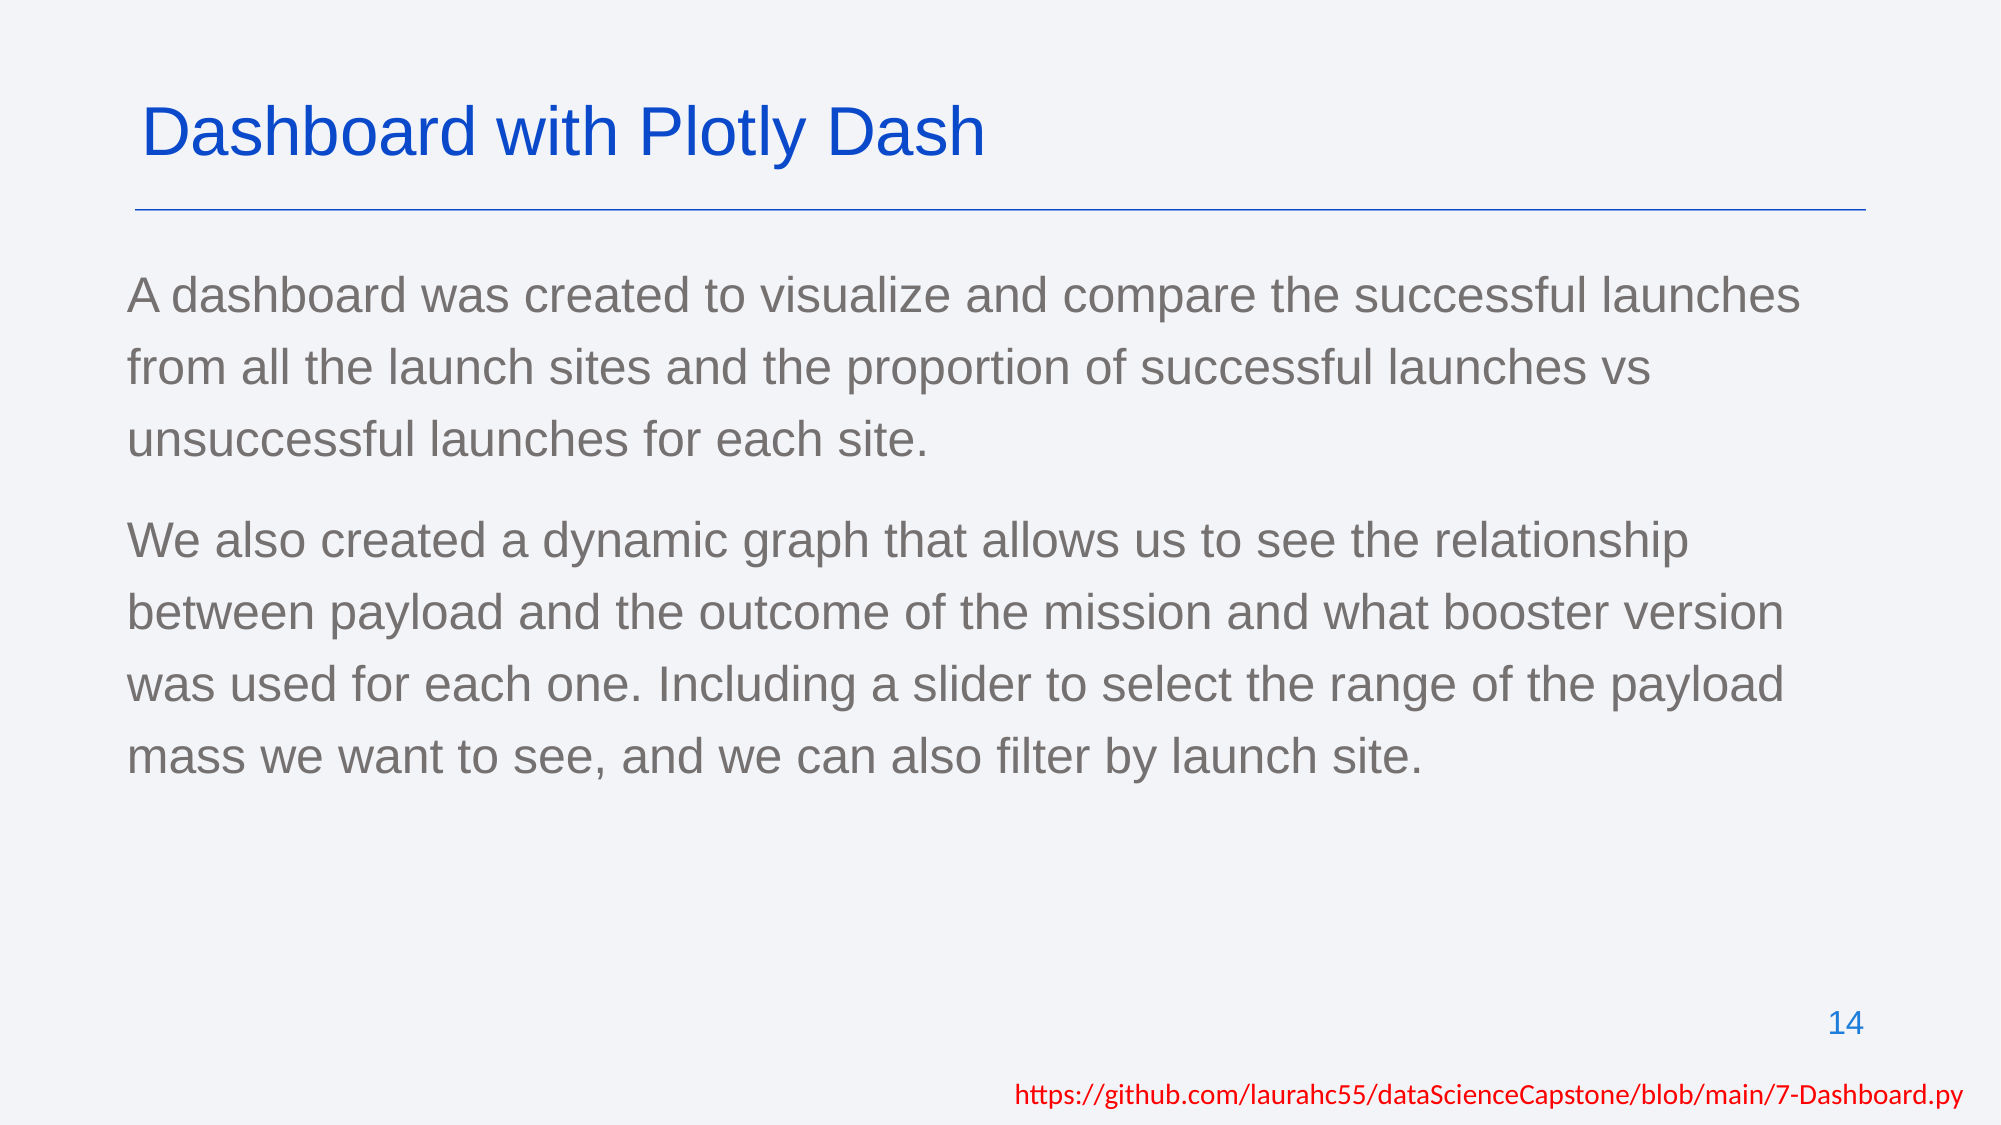

Dashboard with Plotly Dash
A dashboard was created to visualize and compare the successful launches from all the launch sites and the proportion of successful launches vs unsuccessful launches for each site.
We also created a dynamic graph that allows us to see the relationship between payload and the outcome of the mission and what booster version was used for each one. Including a slider to select the range of the payload mass we want to see, and we can also filter by launch site.
14
https://github.com/laurahc55/dataScienceCapstone/blob/main/7-Dashboard.py